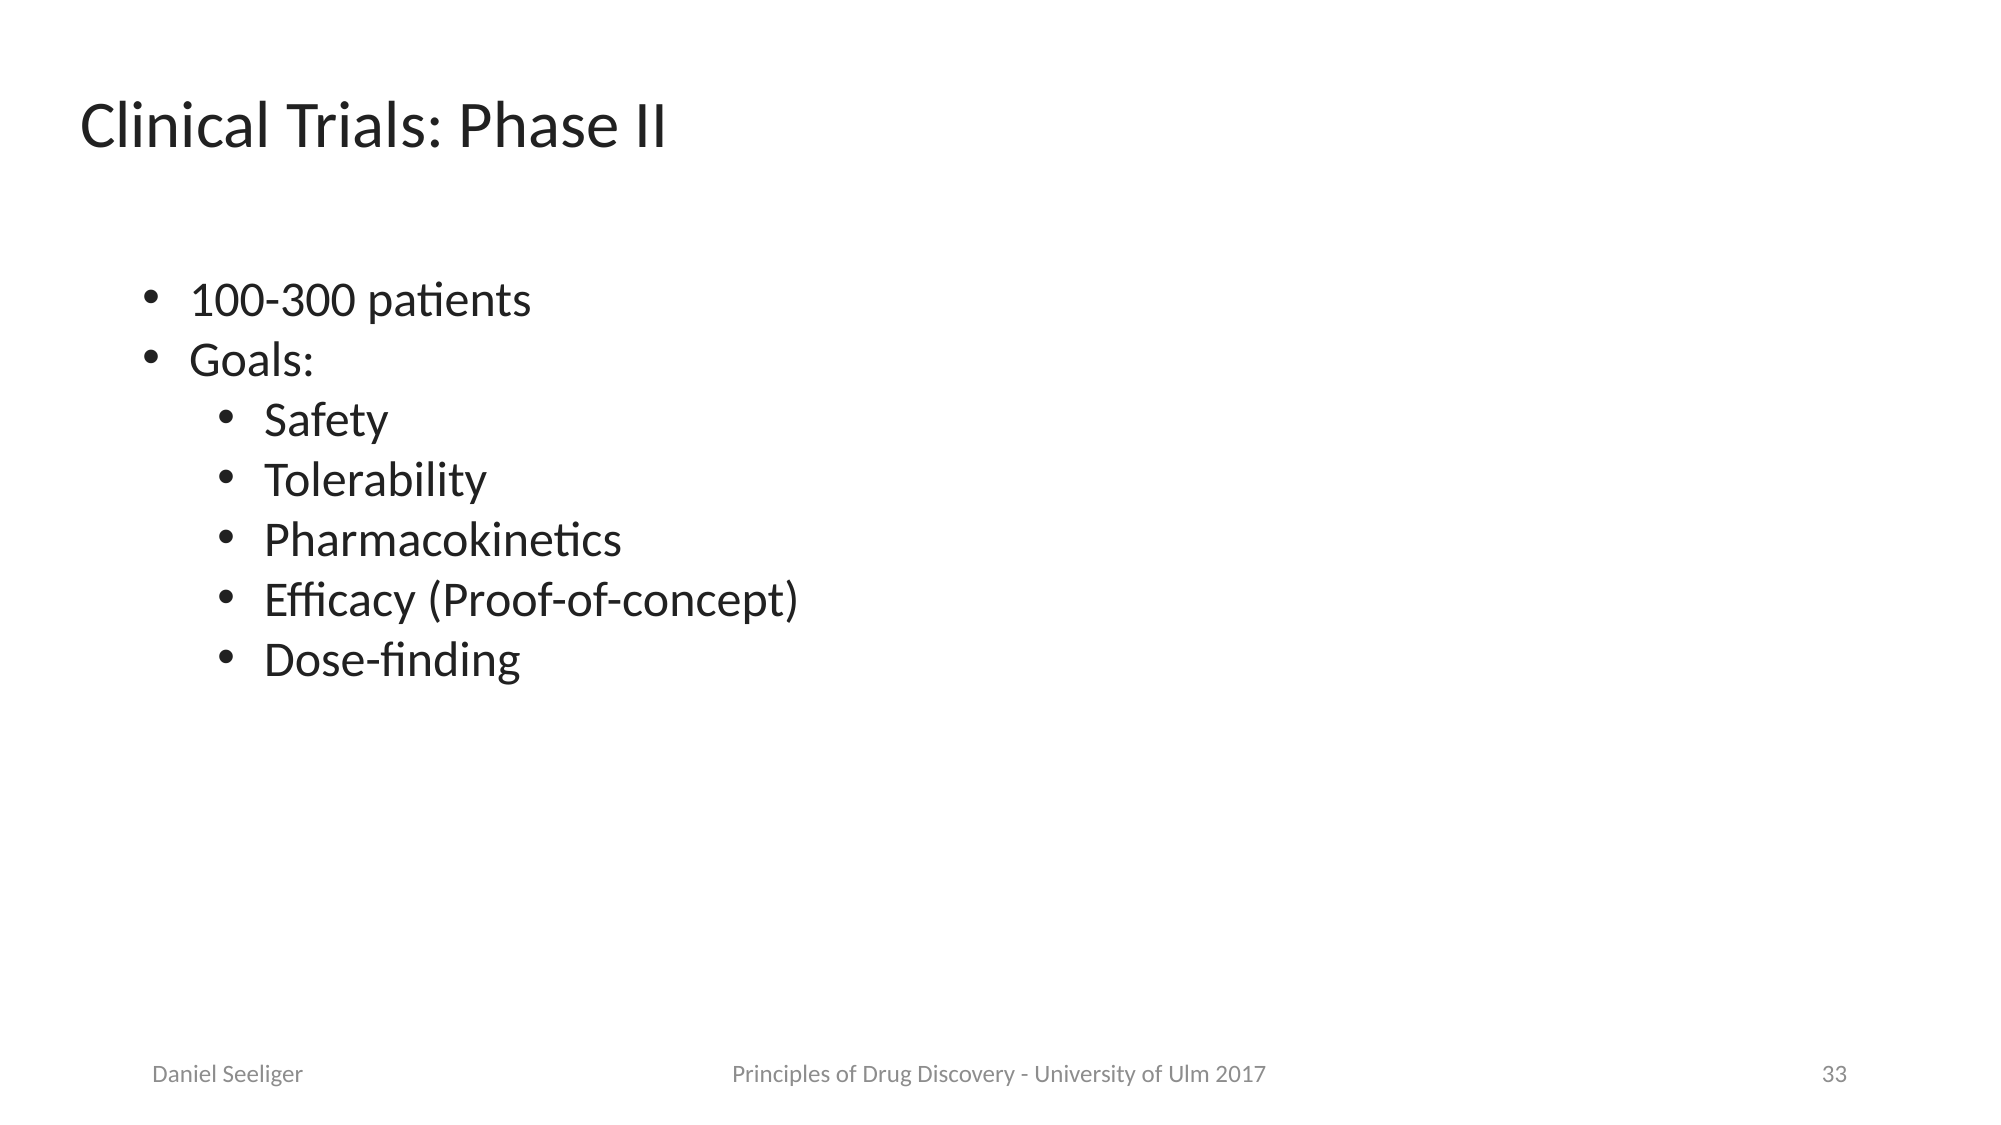

# Clinical Trials: Phase II
100-300 patients
Goals:
Safety
Tolerability
Pharmacokinetics
Efficacy (Proof-of-concept)
Dose-finding

Daniel Seeliger
Principles of Drug Discovery - University of Ulm 2017
33